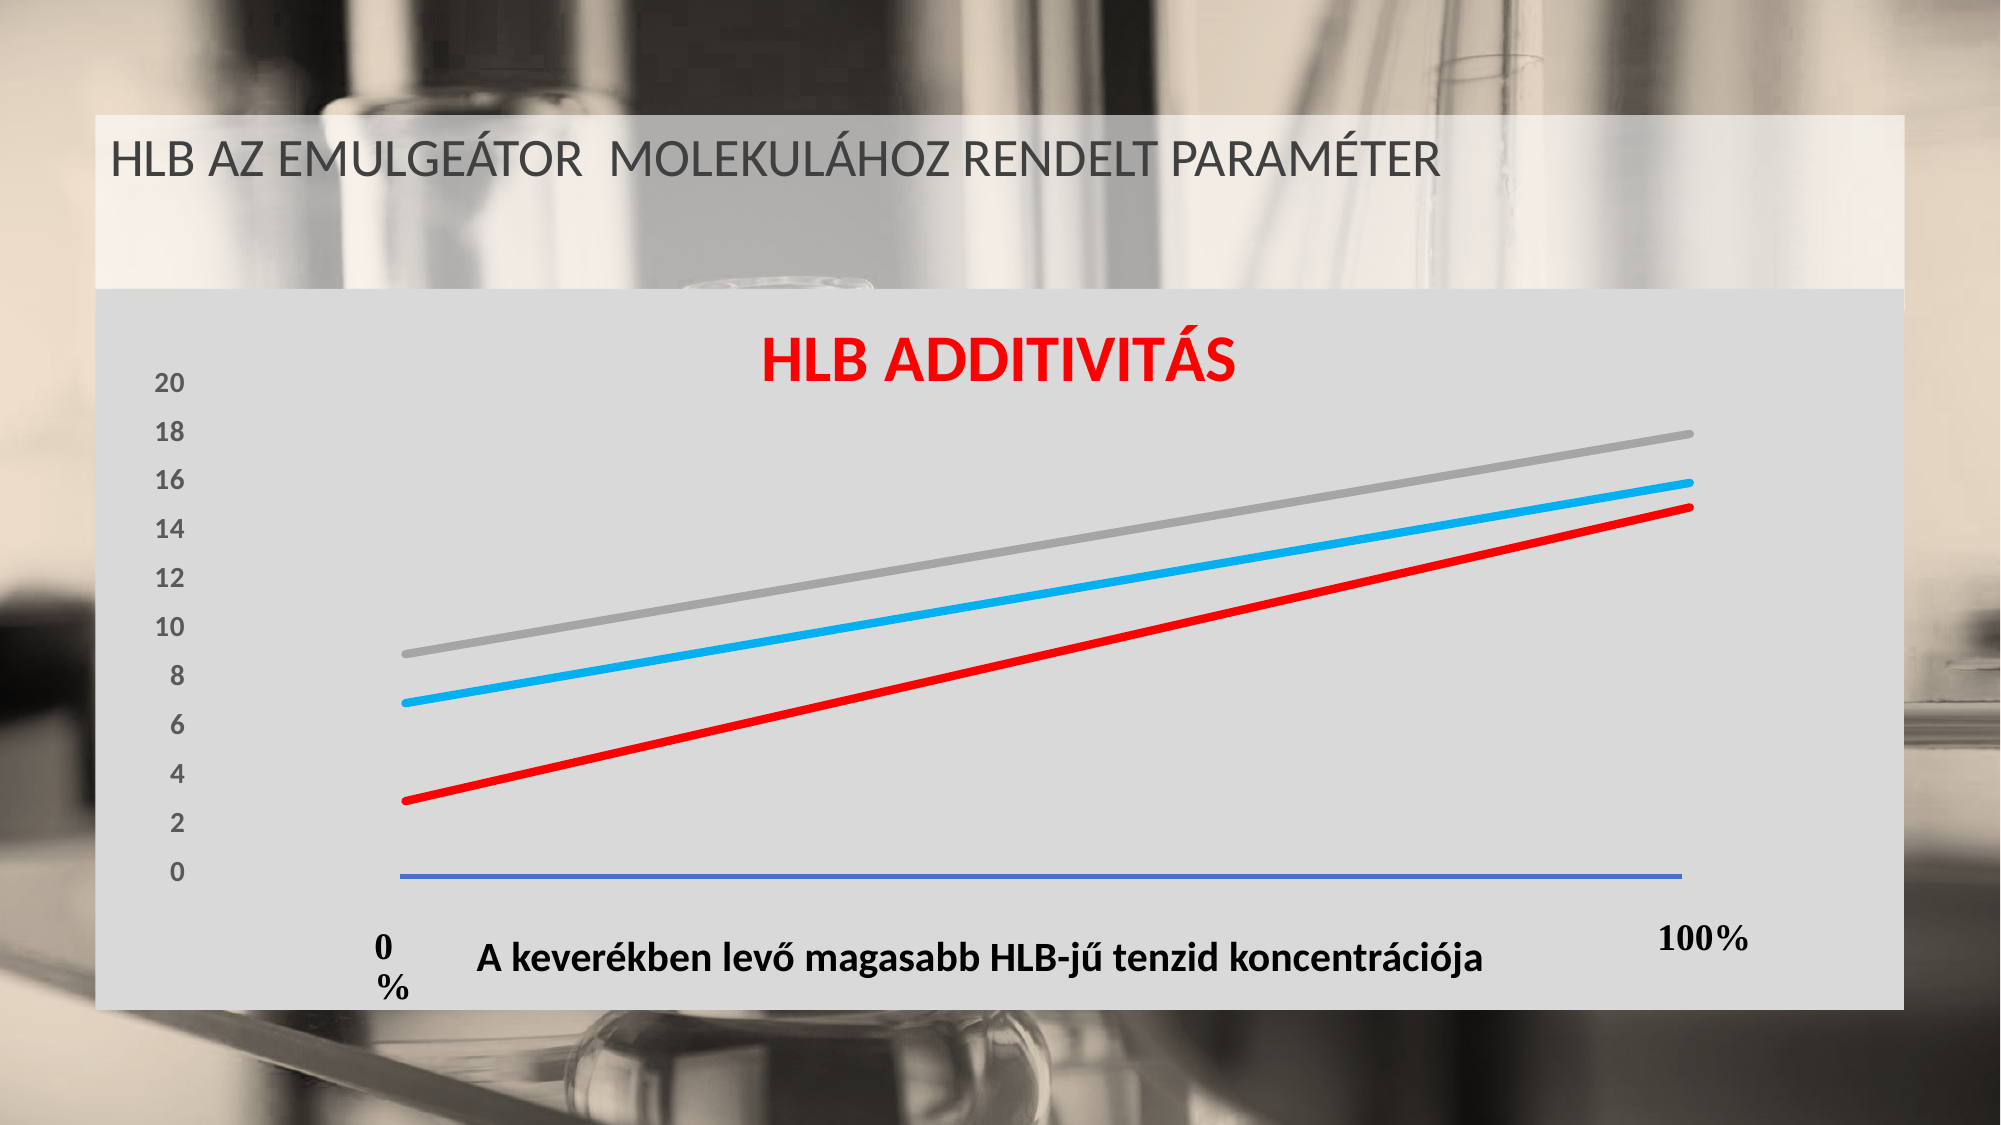

HLB az emulgeátor  molekulához rendelt paraméter

### Chart: HLB ADDITIVITÁS

| Category | 1. adatsor | 2. adatsor | 3. adatsor |
|---|---|---|---|
| Kategória 1 | 3.0 | 7.0 | 9.0 |
| Kategória 2 | 7.0 | 10.0 | 12.0 |
| Kategória 3 | 11.0 | 13.0 | 15.0 |
| Kategória 4 | 15.0 | 16.0 | 18.0 |
A keverékben levő magasabb HLB-jű tenzid koncentrációja